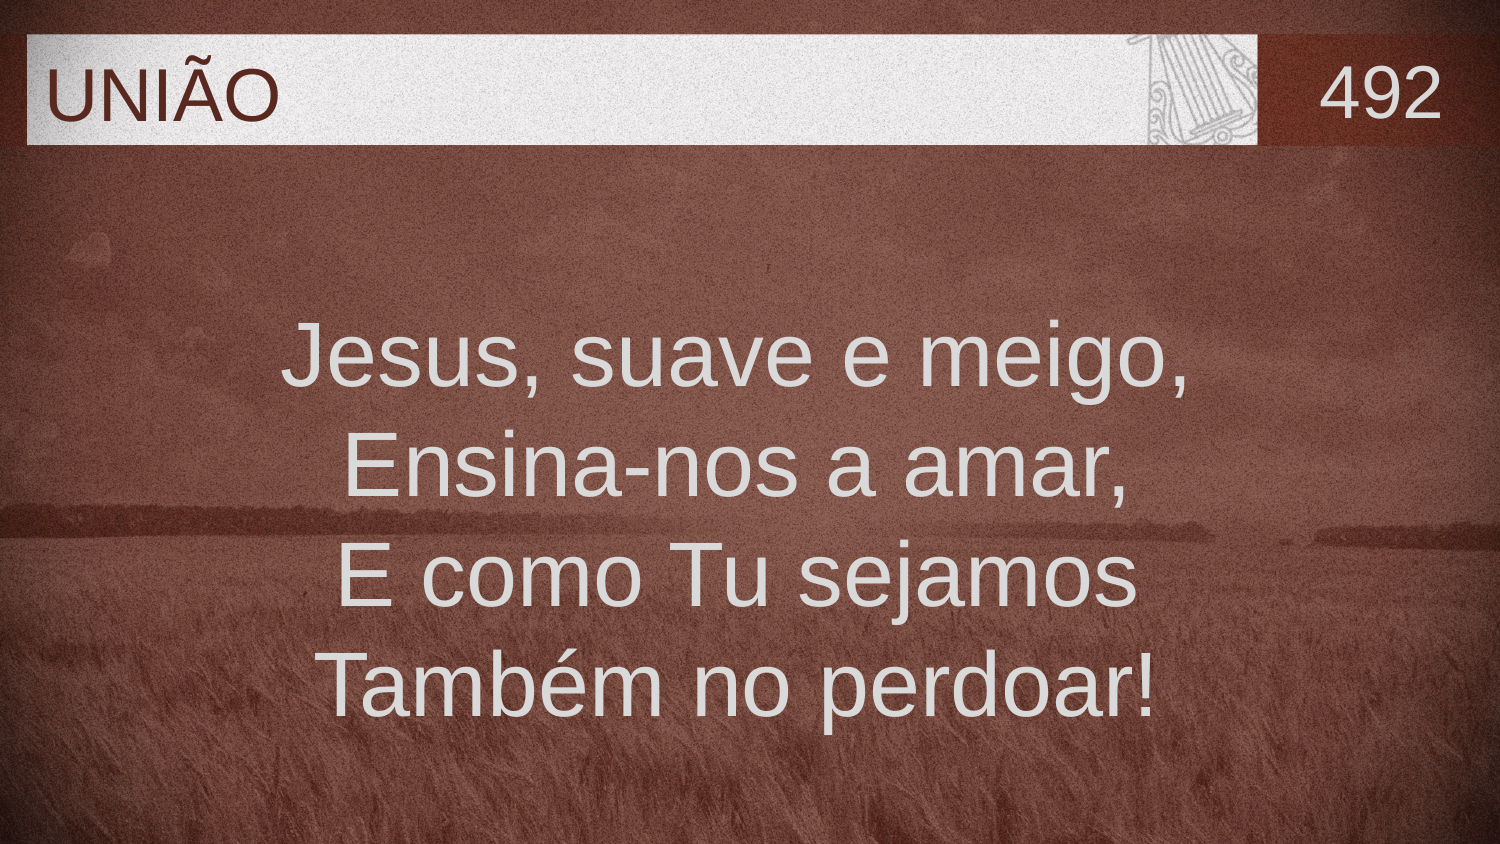

# UNIÃO
492
Jesus, suave e meigo,
Ensina-nos a amar,
E como Tu sejamos
Também no perdoar!